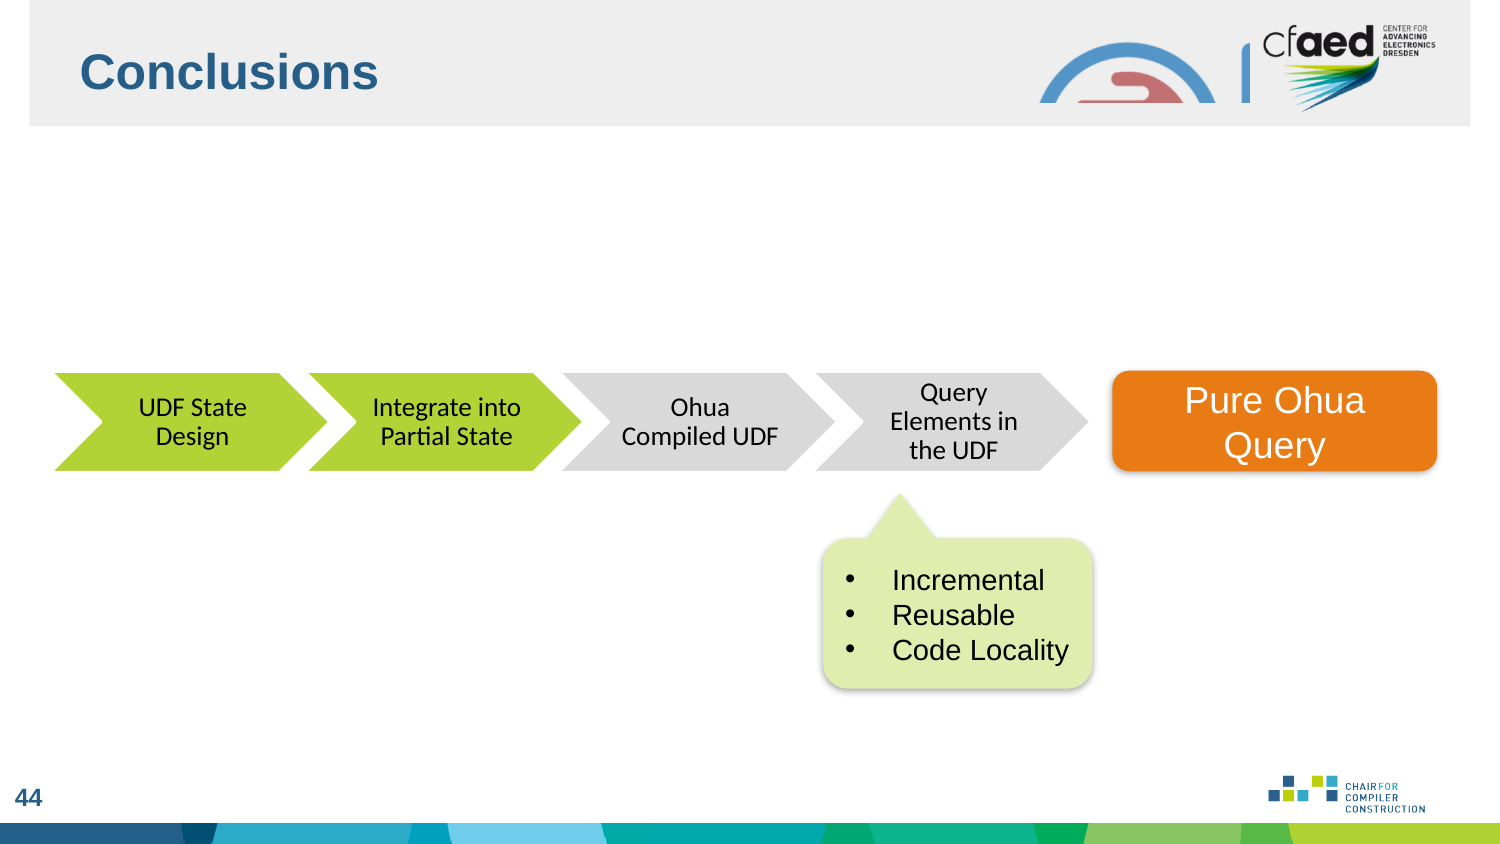

Conclusions
UDF State Design
Integrate into Partial State
Ohua Compiled UDF
Query Elements in the UDF
Pure Ohua Query
Incremental
Reusable
Code Locality
44